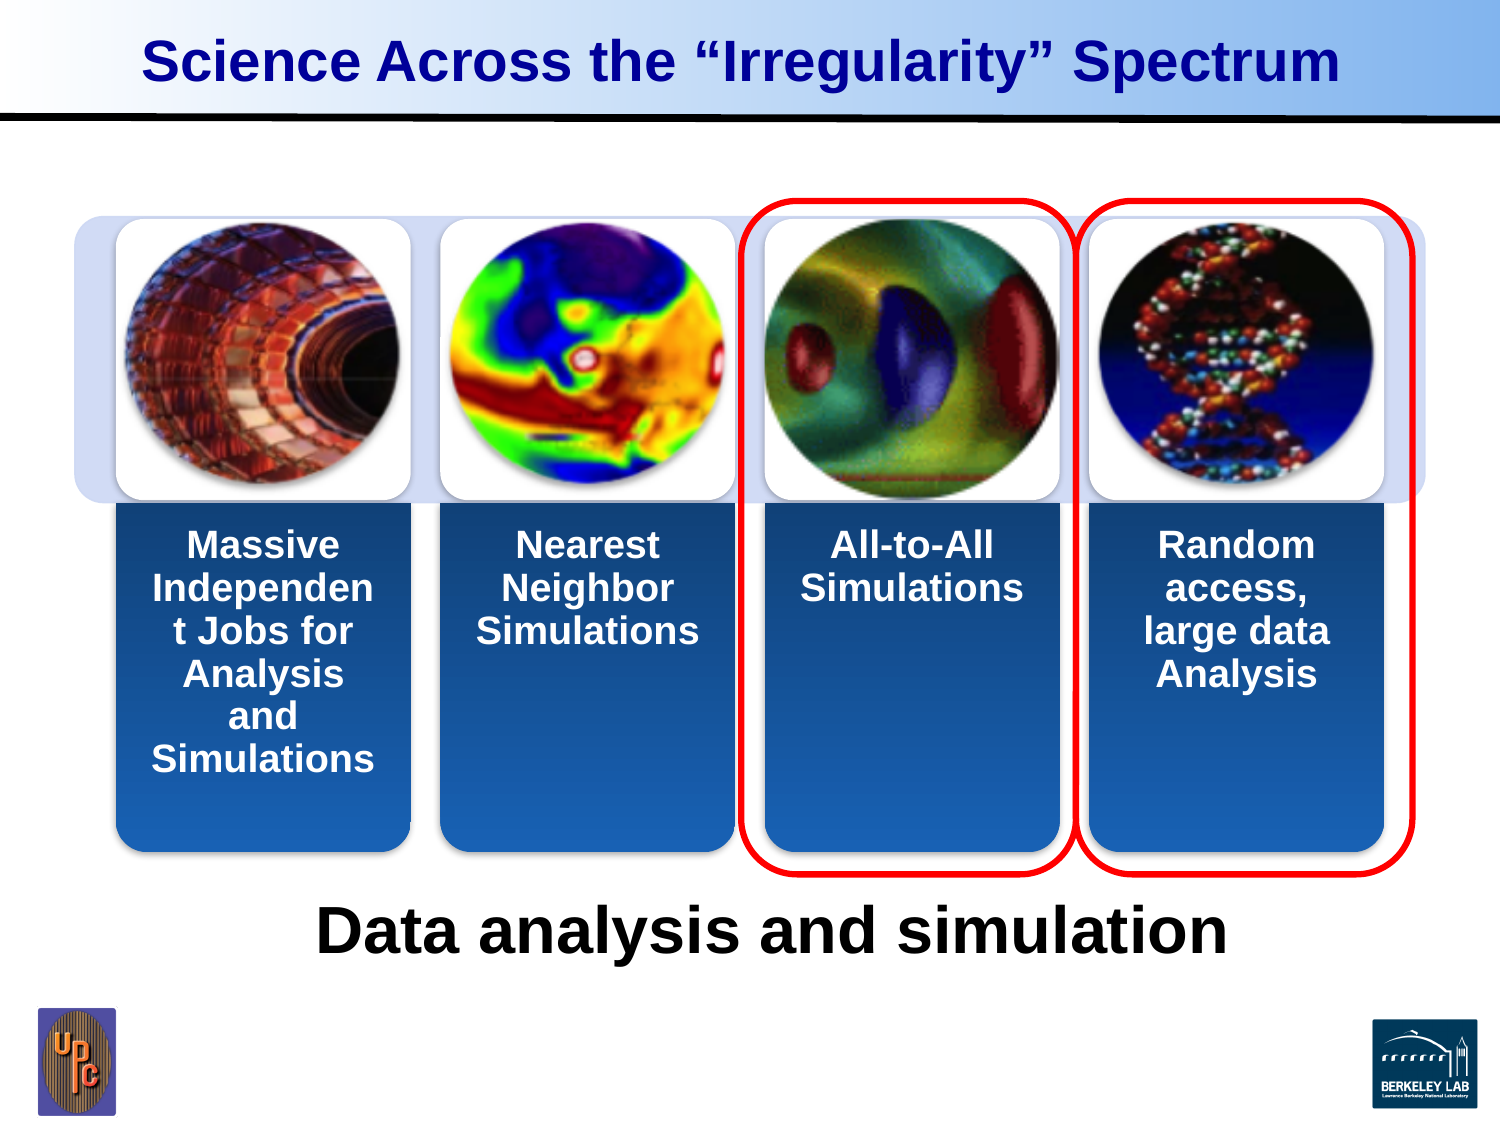

# Science Across the “Irregularity” Spectrum

Massive Independent Jobs for Analysis and Simulations
Nearest Neighbor Simulations
All-to-All Simulations
Random access, large data Analysis
Data analysis and simulation